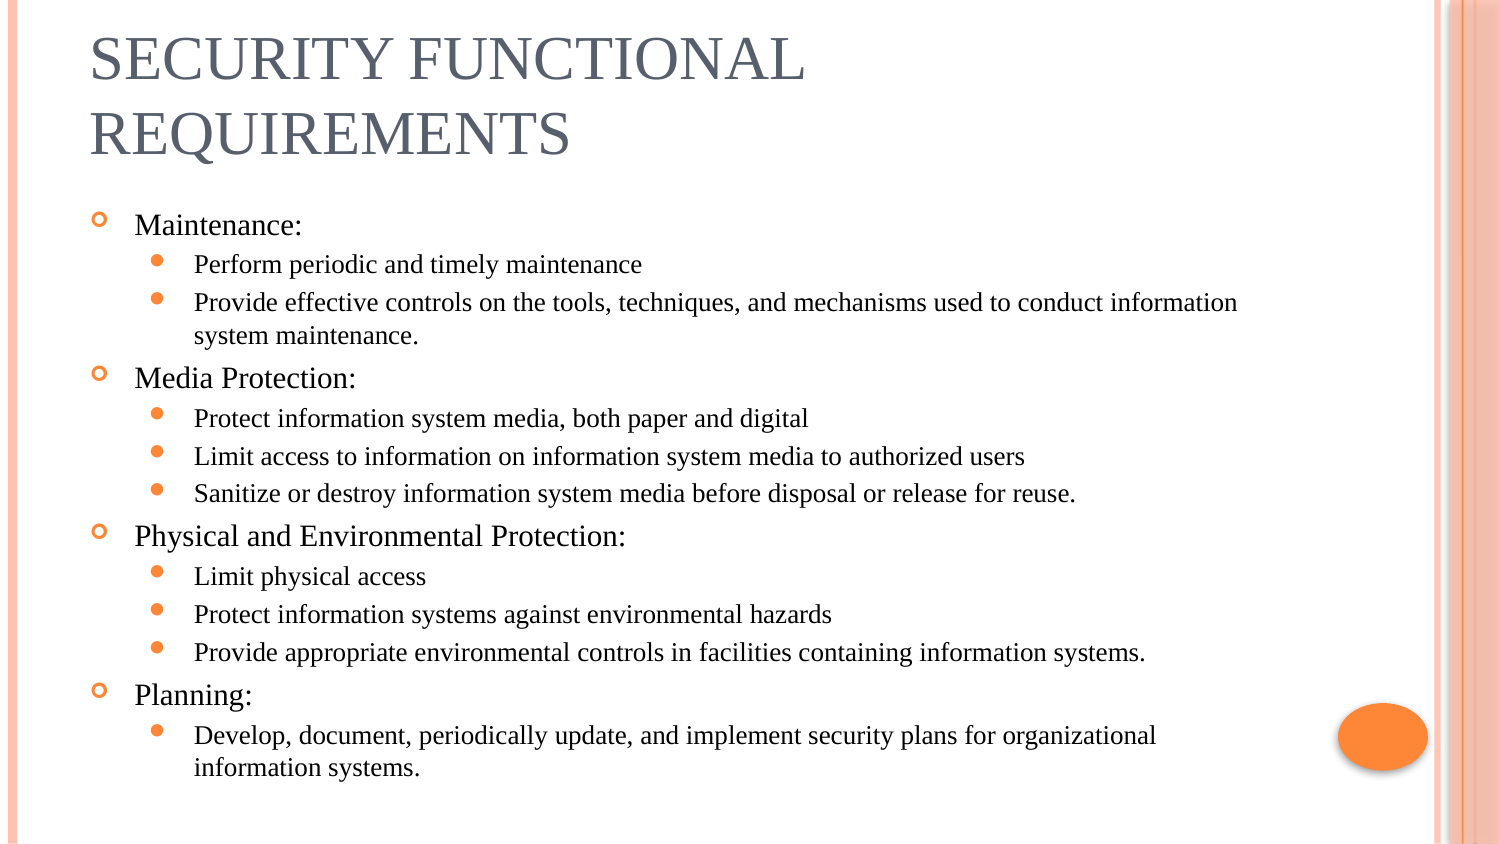

# Security Functional Requirements
Maintenance:
Perform periodic and timely maintenance
Provide effective controls on the tools, techniques, and mechanisms used to conduct information system maintenance.
Media Protection:
Protect information system media, both paper and digital
Limit access to information on information system media to authorized users
Sanitize or destroy information system media before disposal or release for reuse.
Physical and Environmental Protection:
Limit physical access
Protect information systems against environmental hazards
Provide appropriate environmental controls in facilities containing information systems.
Planning:
Develop, document, periodically update, and implement security plans for organizational information systems.